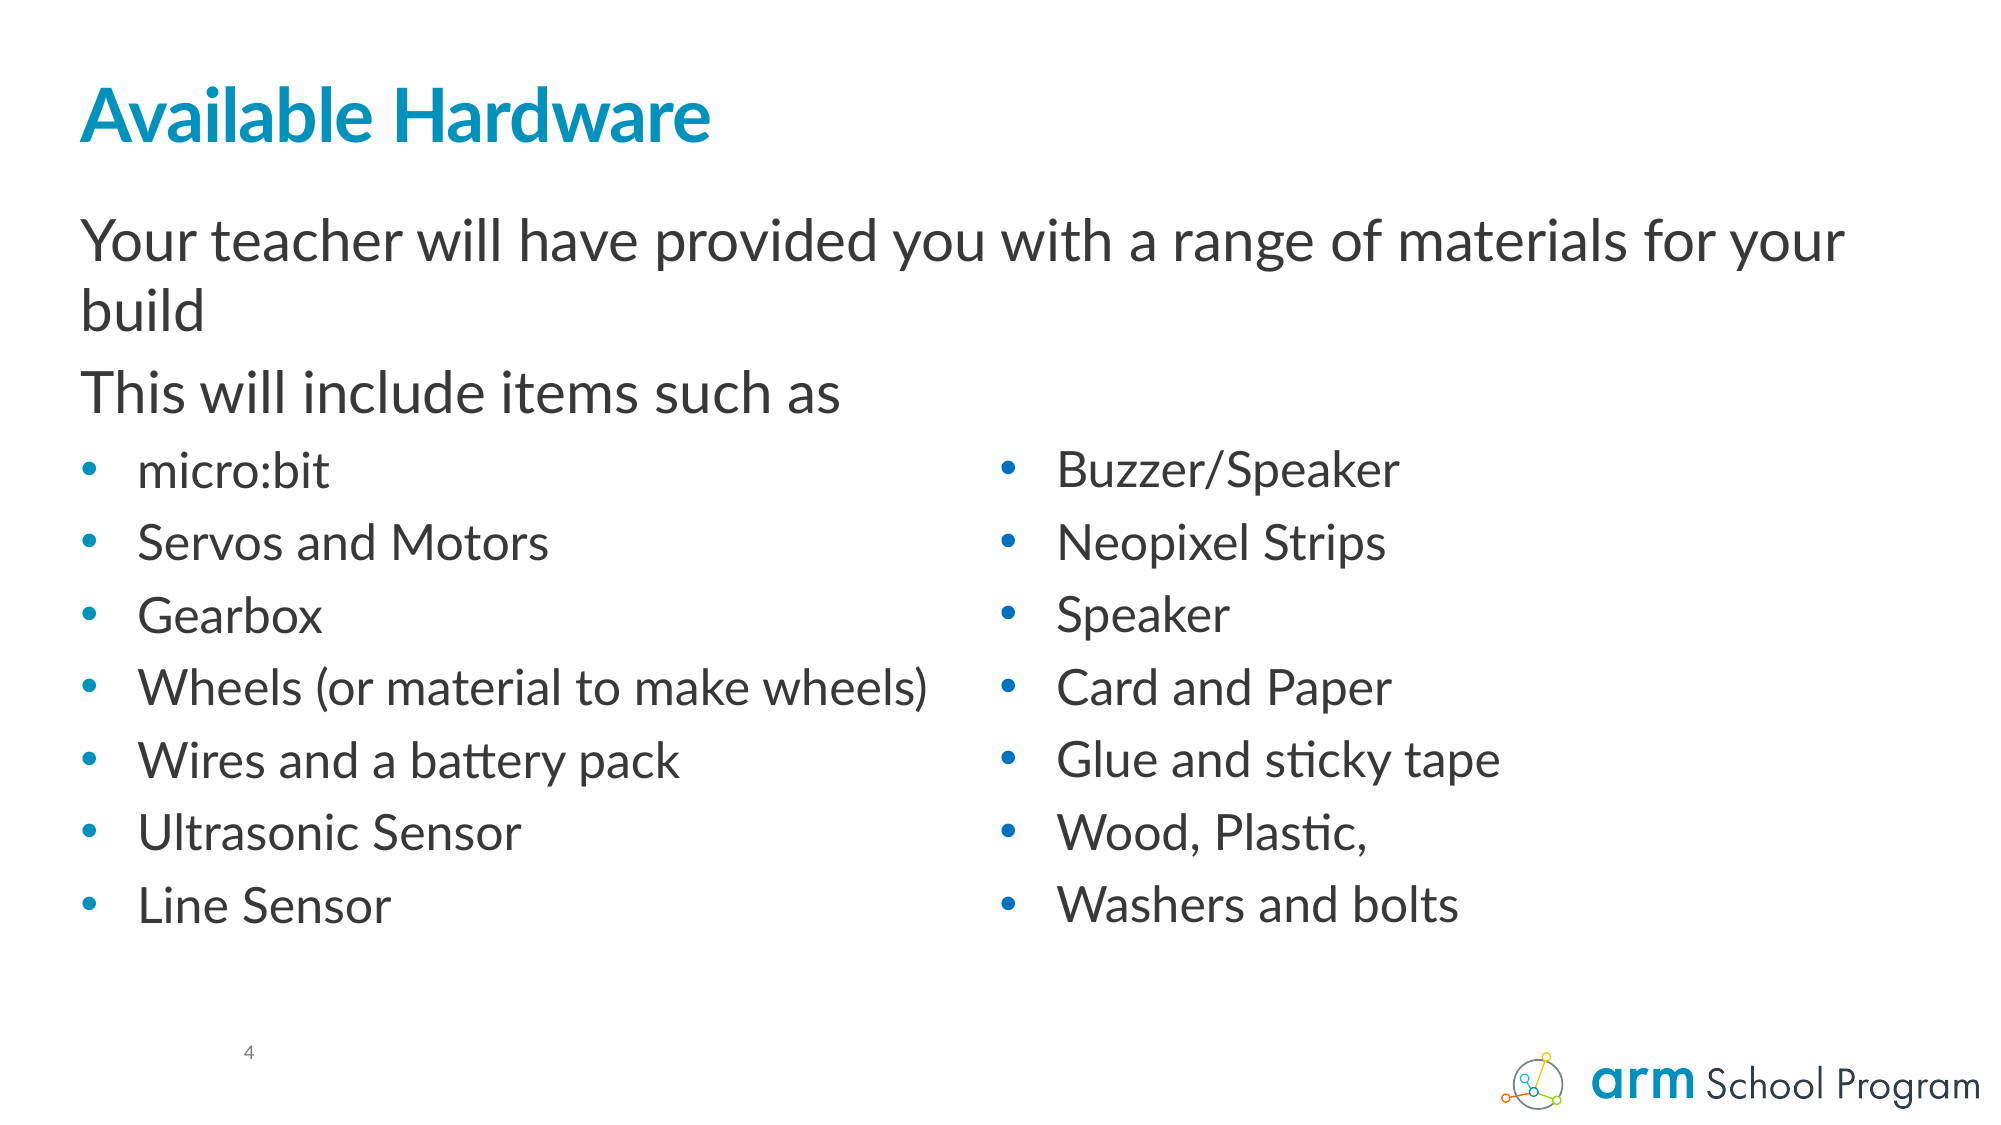

# Available Hardware
Your teacher will have provided you with a range of materials for your build
This will include items such as
micro:bit
Servos and Motors
Gearbox
Wheels (or material to make wheels)
Wires and a battery pack
Ultrasonic Sensor
Line Sensor
Buzzer/Speaker
Neopixel Strips
Speaker
Card and Paper
Glue and sticky tape
Wood, Plastic,
Washers and bolts